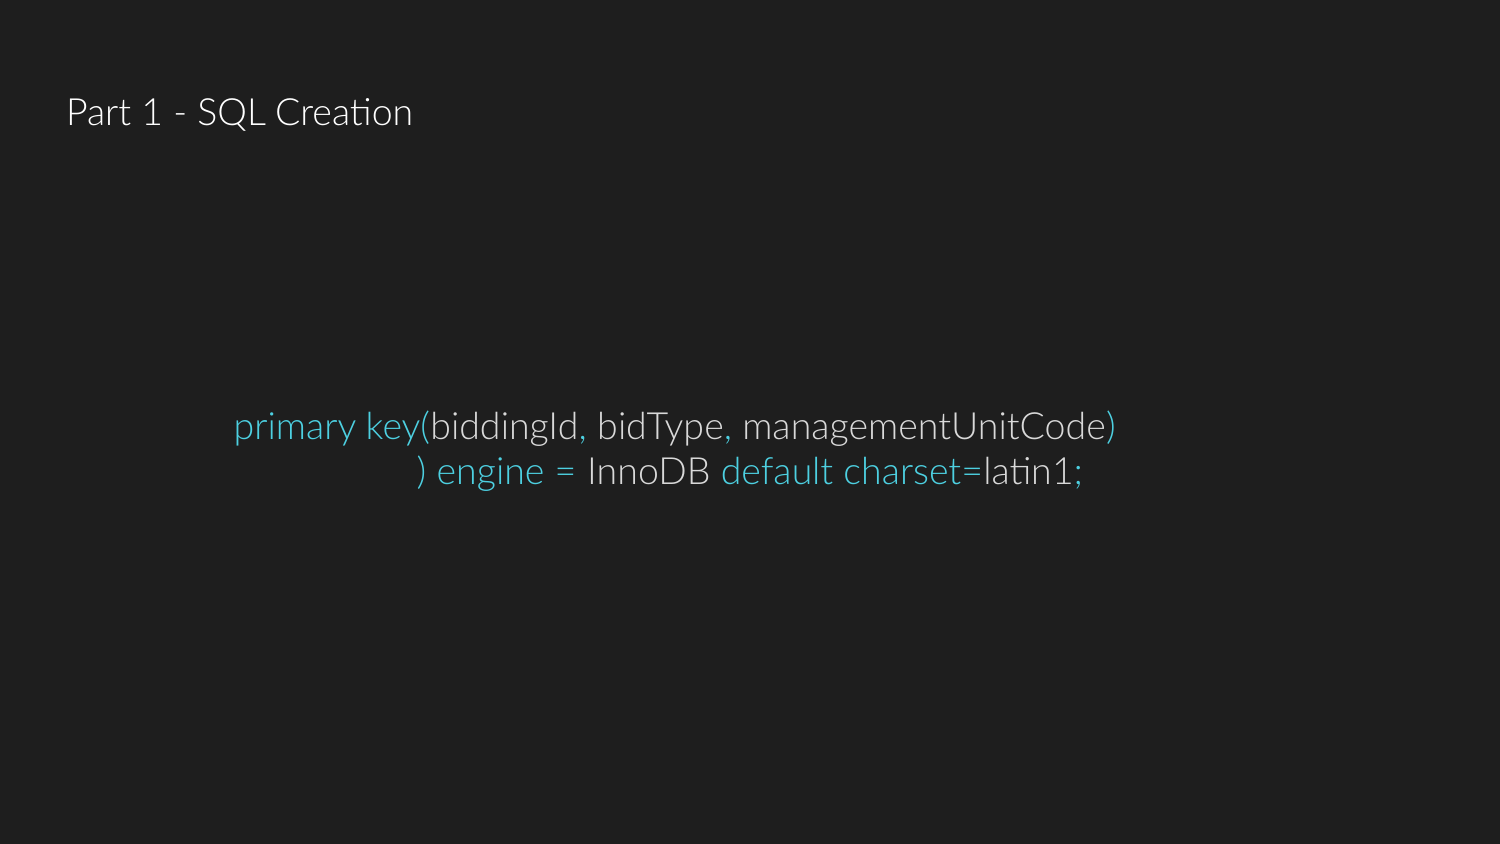

# Part 1 - SQL Creation
primary key(biddingId, bidType, managementUnitCode)
) engine = InnoDB default charset=latin1;